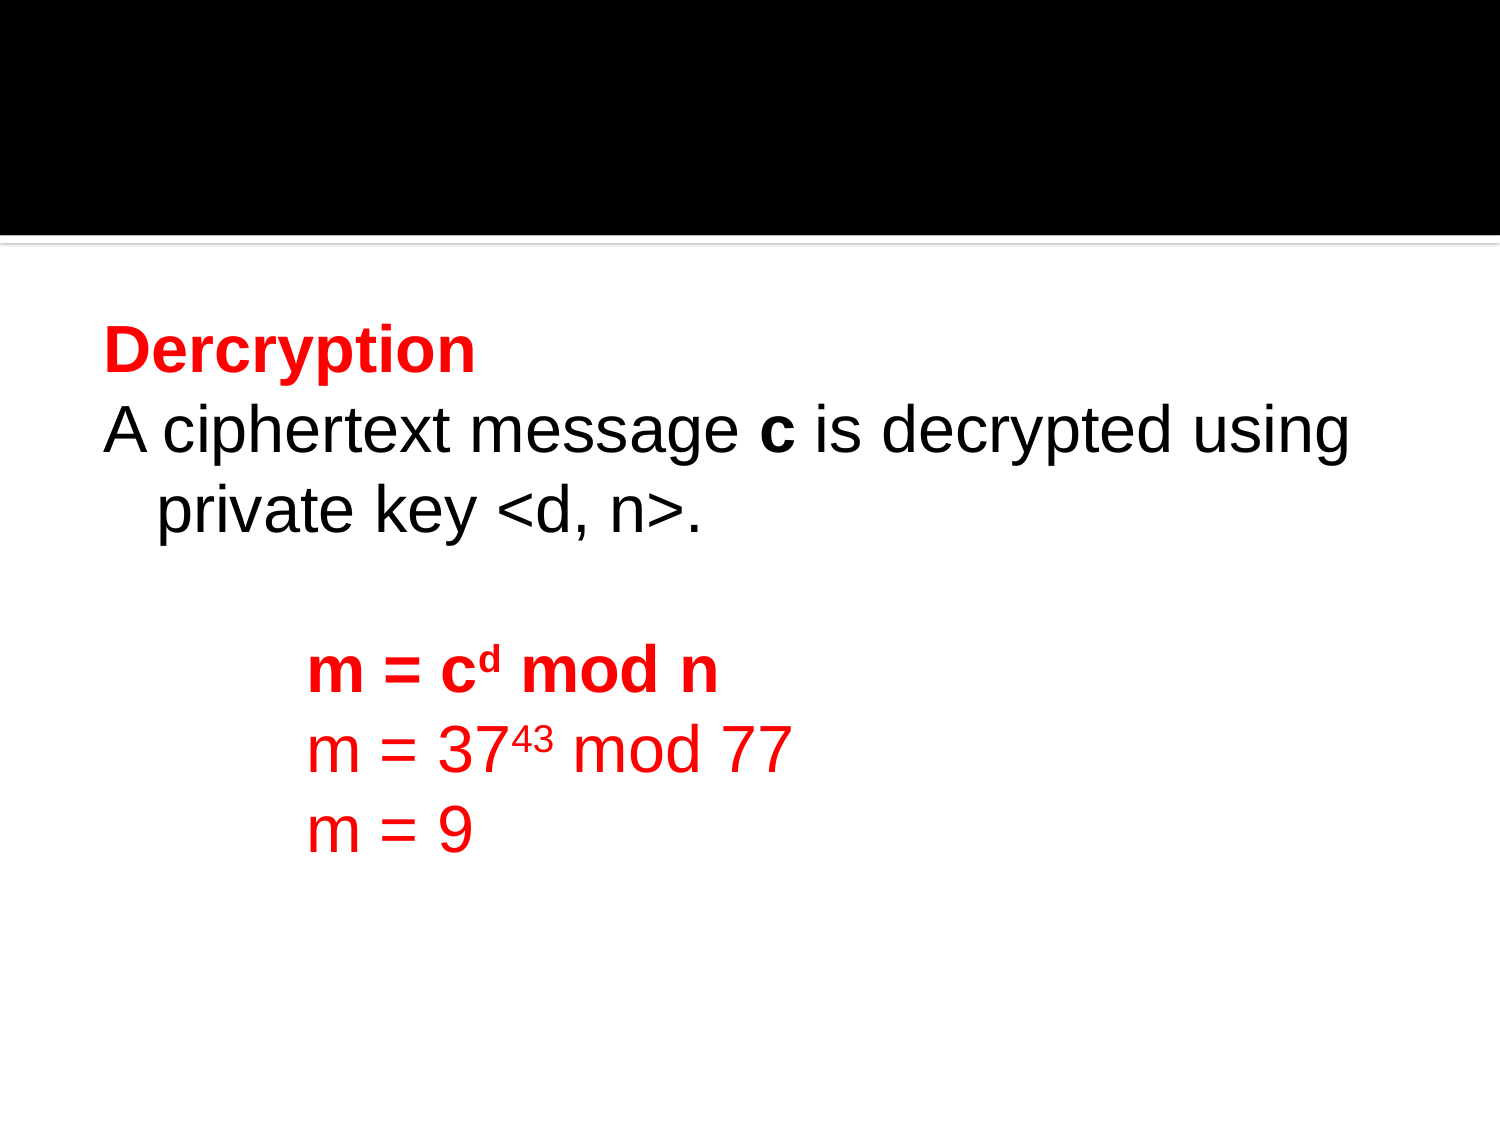

#
Dercryption
A ciphertext message c is decrypted using private key <d, n>.

		m = cd mod n
		m = 3743 mod 77
		m = 9